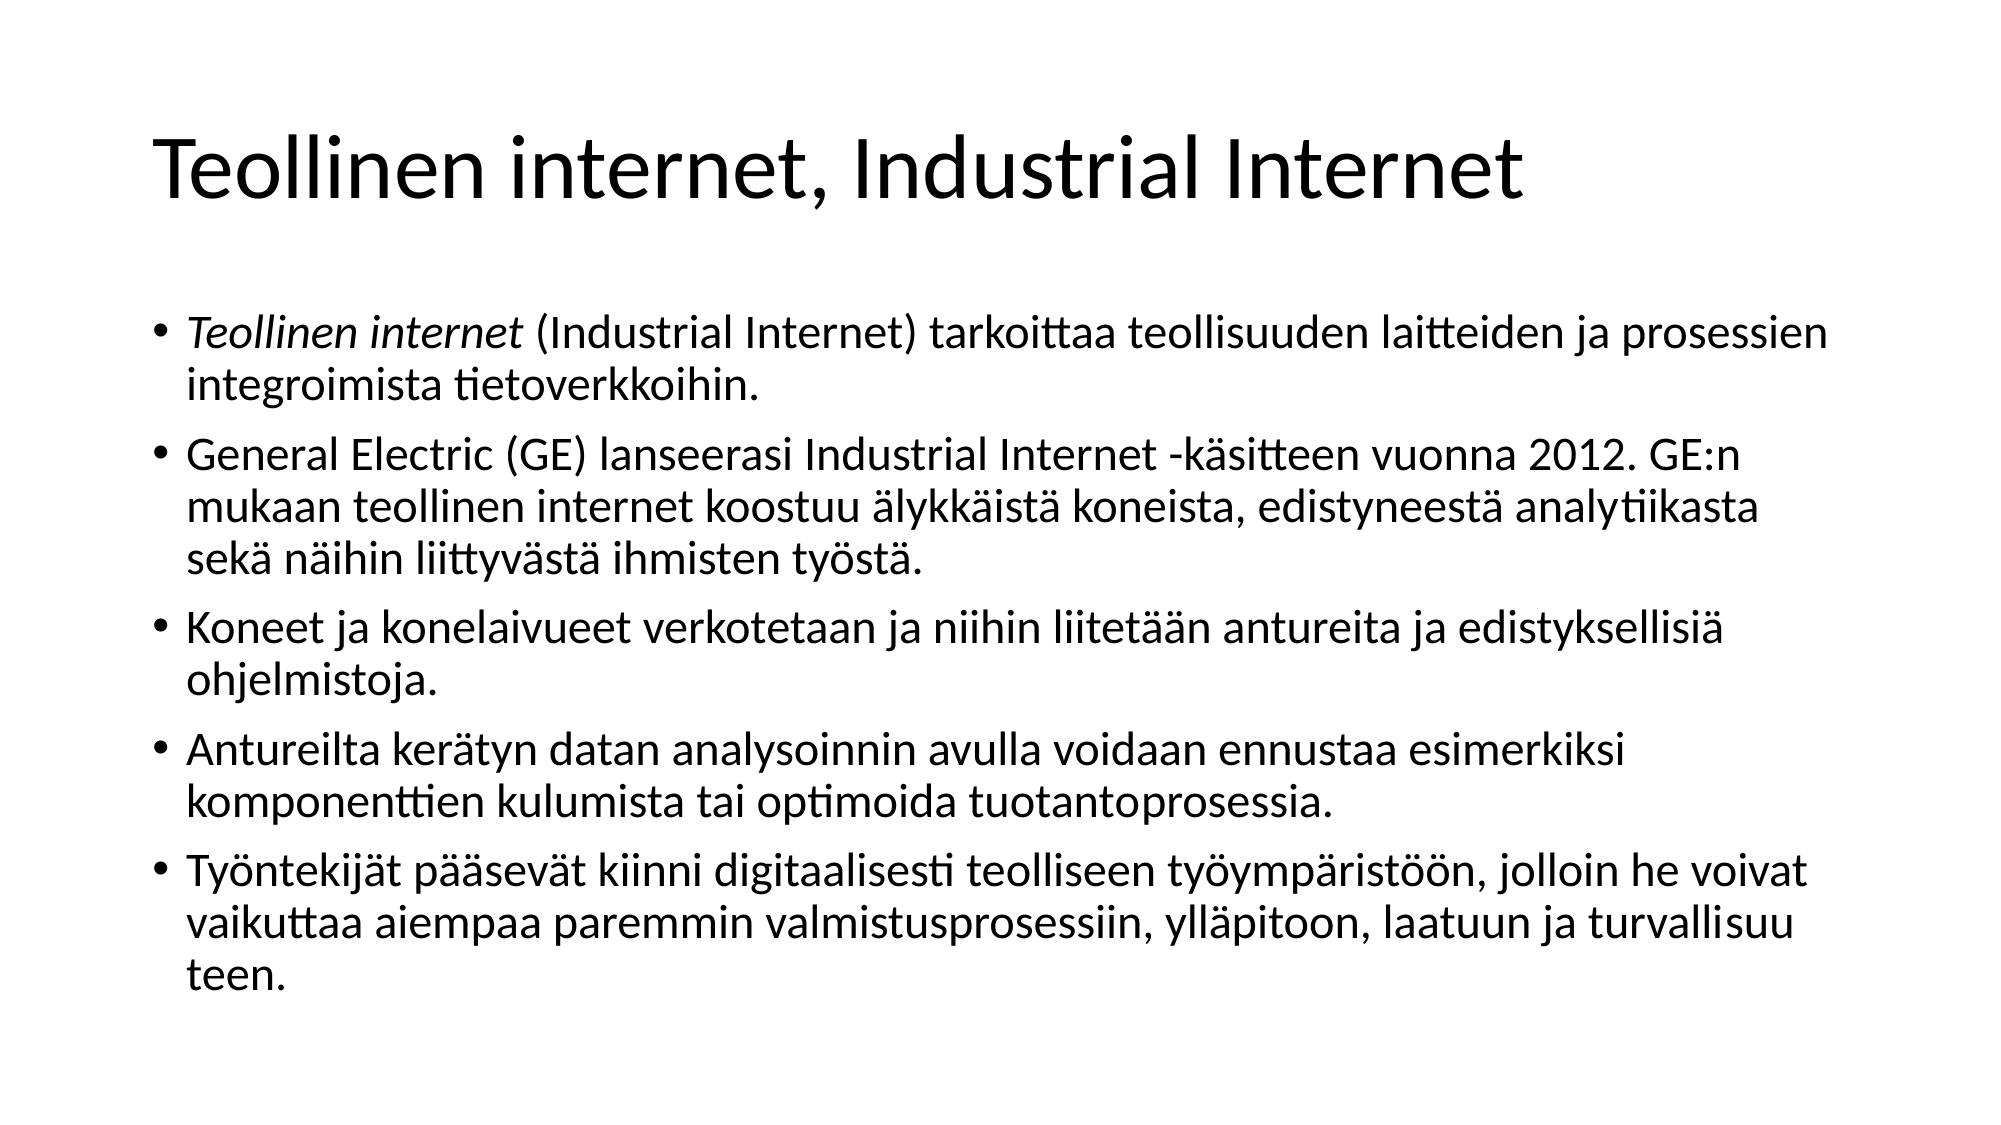

# Teollinen internet, Industrial Internet
Teollinen internet (Industrial Internet) tarkoittaa teollisuuden laitteiden ja prosessien integroimista tietoverkkoi­hin.
General Electric (GE) lanseerasi Industrial Internet -käsitteen vuonna 2012. GE:n mukaan teollinen internet koostuu älykkäistä koneista, edistyneestä analy­tiikasta sekä näihin liittyvästä ihmisten työstä.
Koneet ja konelaivueet verkotetaan ja niihin liitetään antureita ja edistyksellisiä ohjelmistoja.
Antureilta kerätyn datan analysoinnin avulla voidaan ennustaa esimerkiksi komponenttien kulumista tai optimoida tuotanto­prosessia.
Työn­tekijät pääsevät kiinni digitaalisesti teolliseen työympäristöön, jolloin he voivat vaikuttaa aiempaa paremmin valmistusprosessiin, ylläpitoon, laatuun ja turvalli­suu­teen.